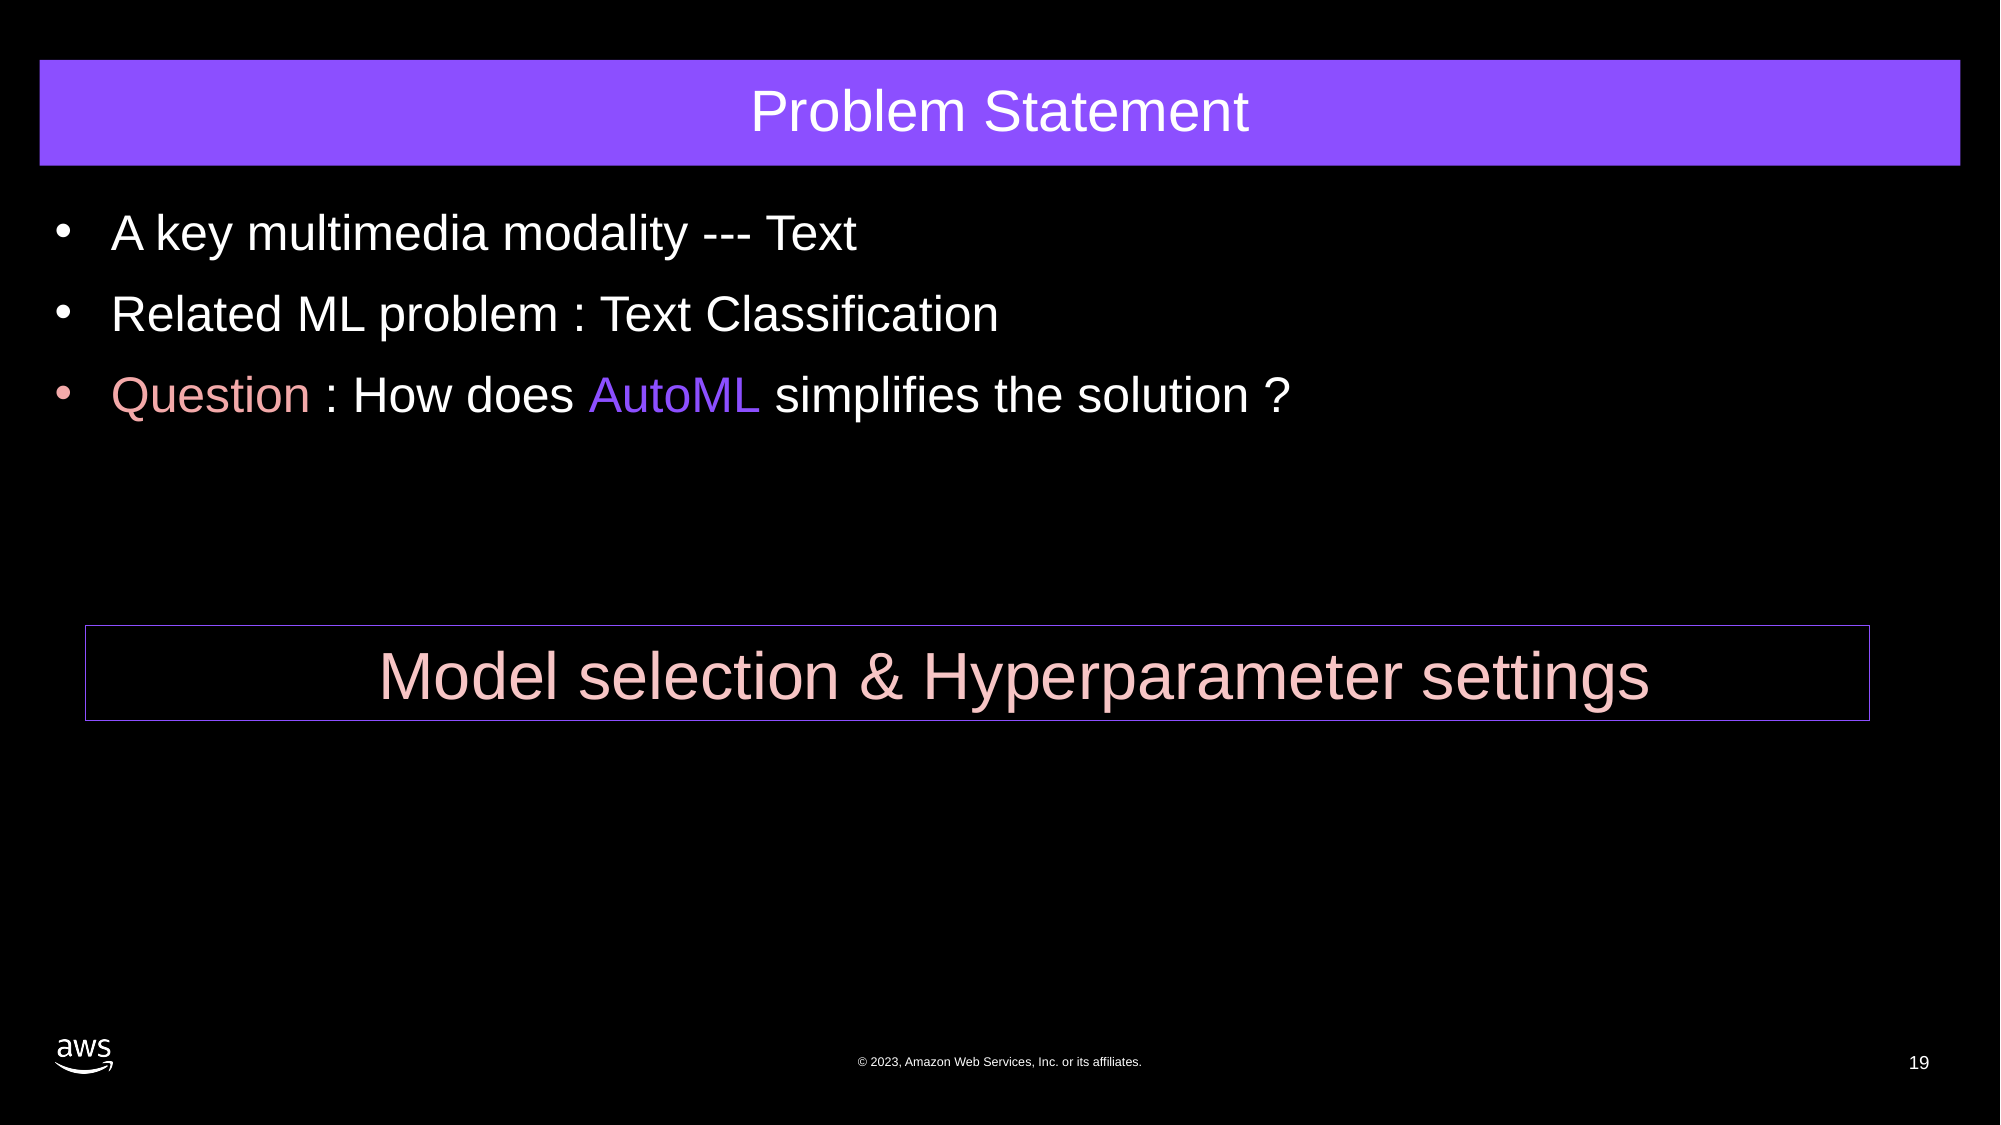

# Problem Statement
A key multimedia modality --- Text
Related ML problem : Text Classification
Question : How does AutoML simplifies the solution ?

Model selection & Hyperparameter settings
© 2023, Amazon Web Services, Inc. or its affiliates.
19